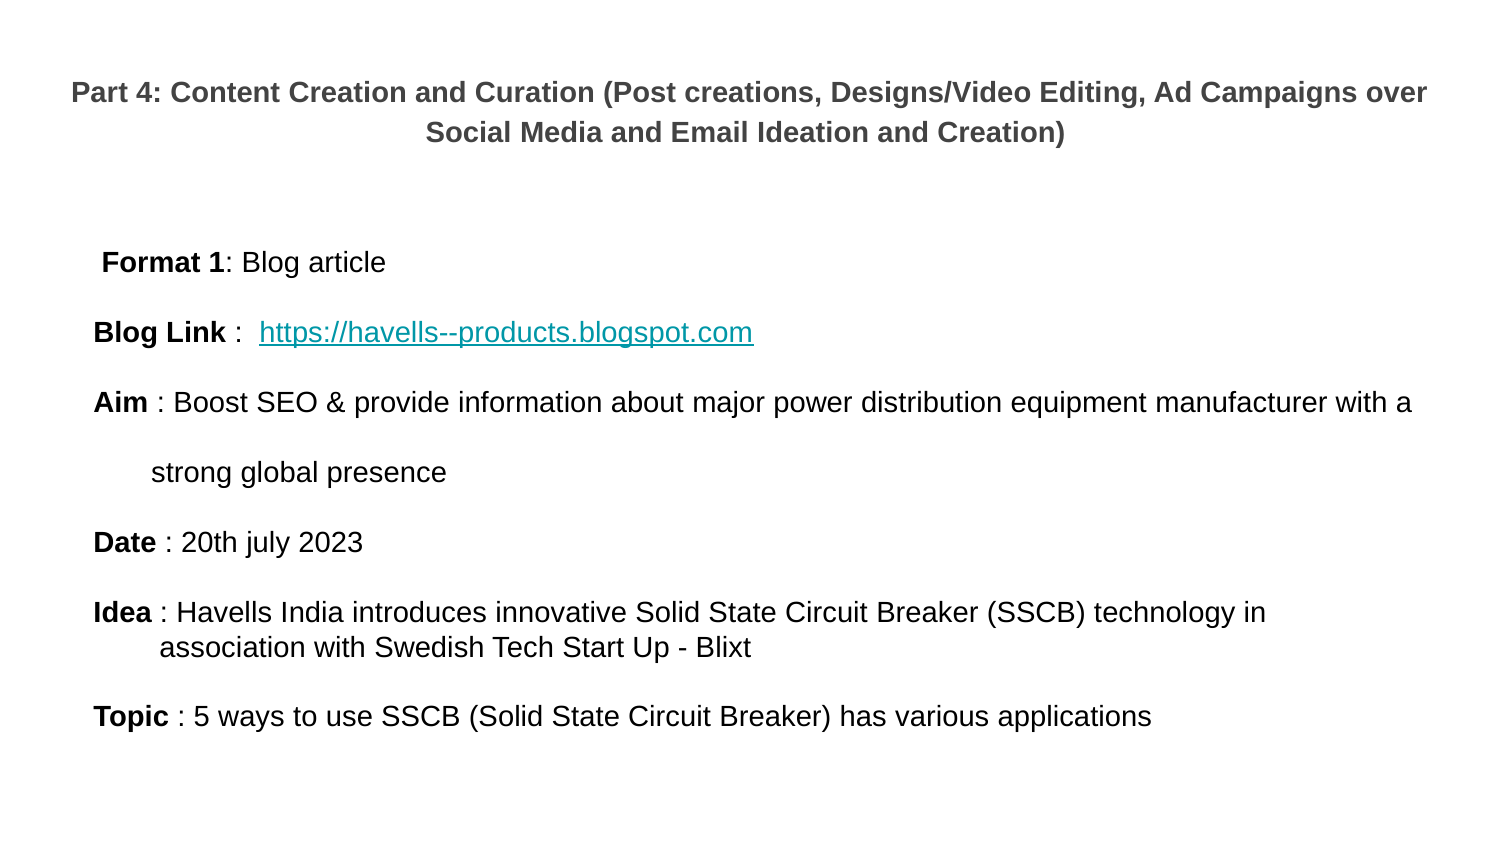

Part 4: Content Creation and Curation (Post creations, Designs/Video Editing, Ad Campaigns over Social Media and Email Ideation and Creation)
 Format 1: Blog article

Blog Link :  https://havells--products.blogspot.com

Aim : Boost SEO & provide information about major power distribution equipment manufacturer with a
       strong global presence

Date : 20th july 2023

Idea : Havells India introduces innovative Solid State Circuit Breaker (SSCB) technology in
        association with Swedish Tech Start Up - Blixt

Topic : 5 ways to use SSCB (Solid State Circuit Breaker) has various applications